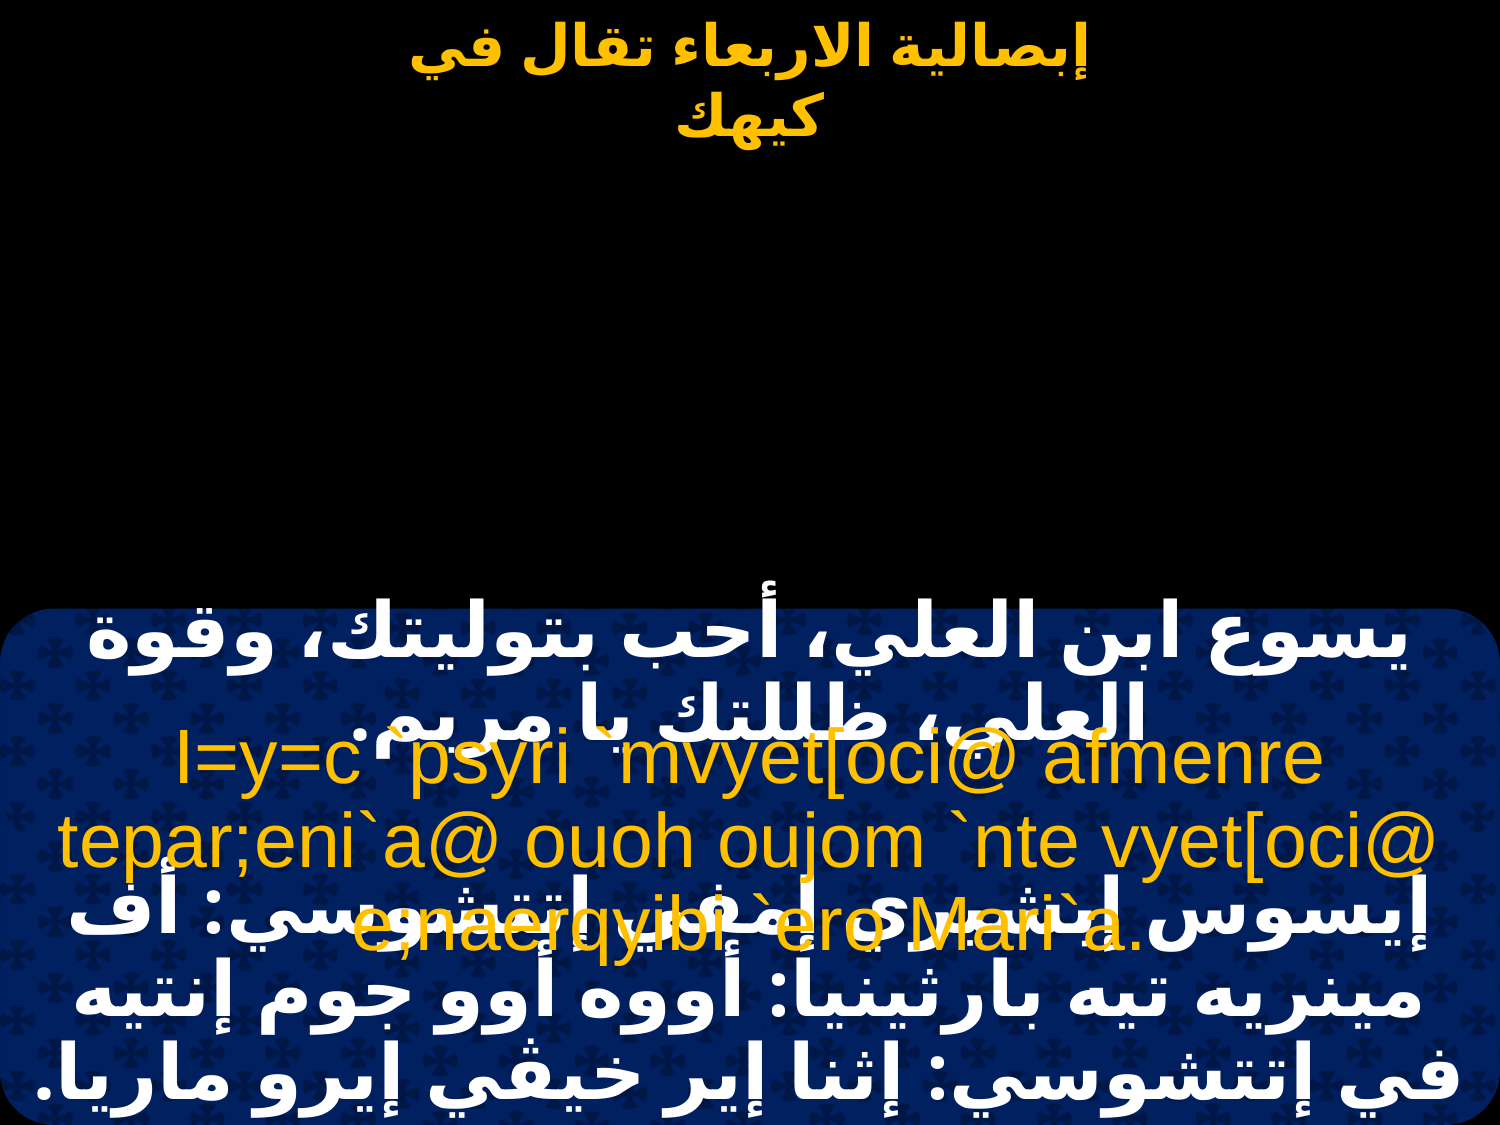

#
يسوع ابن العلي، أحب بتوليتك، وقوة العلي، ظللتك يا مريم.
I=y=c `psyri `mvyet[oci@ afmenre tepar;eni`a@ ouoh oujom `nte vyet[oci@ e;naerqyibi `ero Mari`a.
إيسوس إبشيري إمفي إتتشوسي: أف مينريه تيه بارثينيا: أووه أوو جوم إنتيه في إتتشوسي: إثنا إير خيڤي إيرو ماريا.